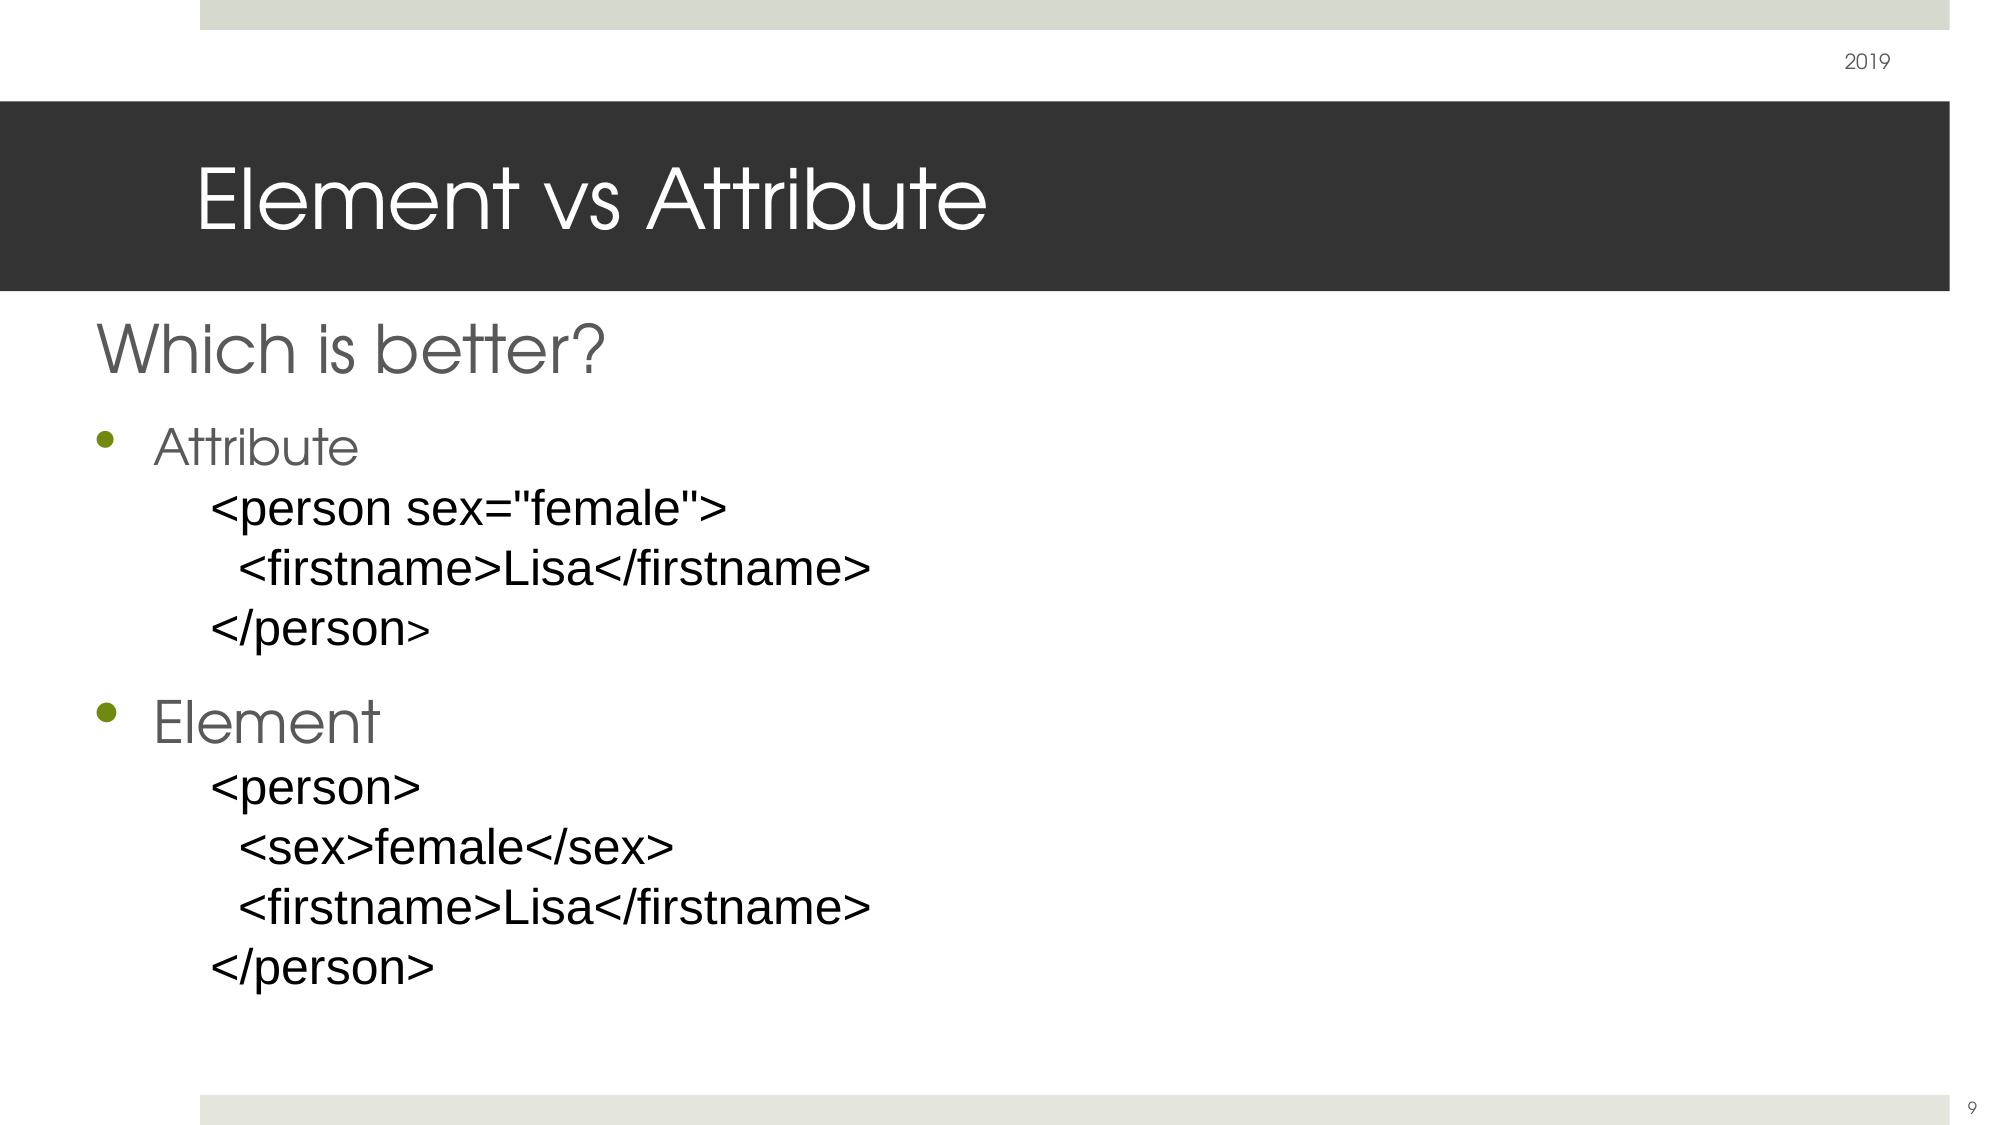

2019
# Element vs Attribute
Which is better?
Attribute
<person sex="female">
  <firstname>Lisa</firstname>
</person>
Element
<person>
  <sex>female</sex>
  <firstname>Lisa</firstname>
</person>

9